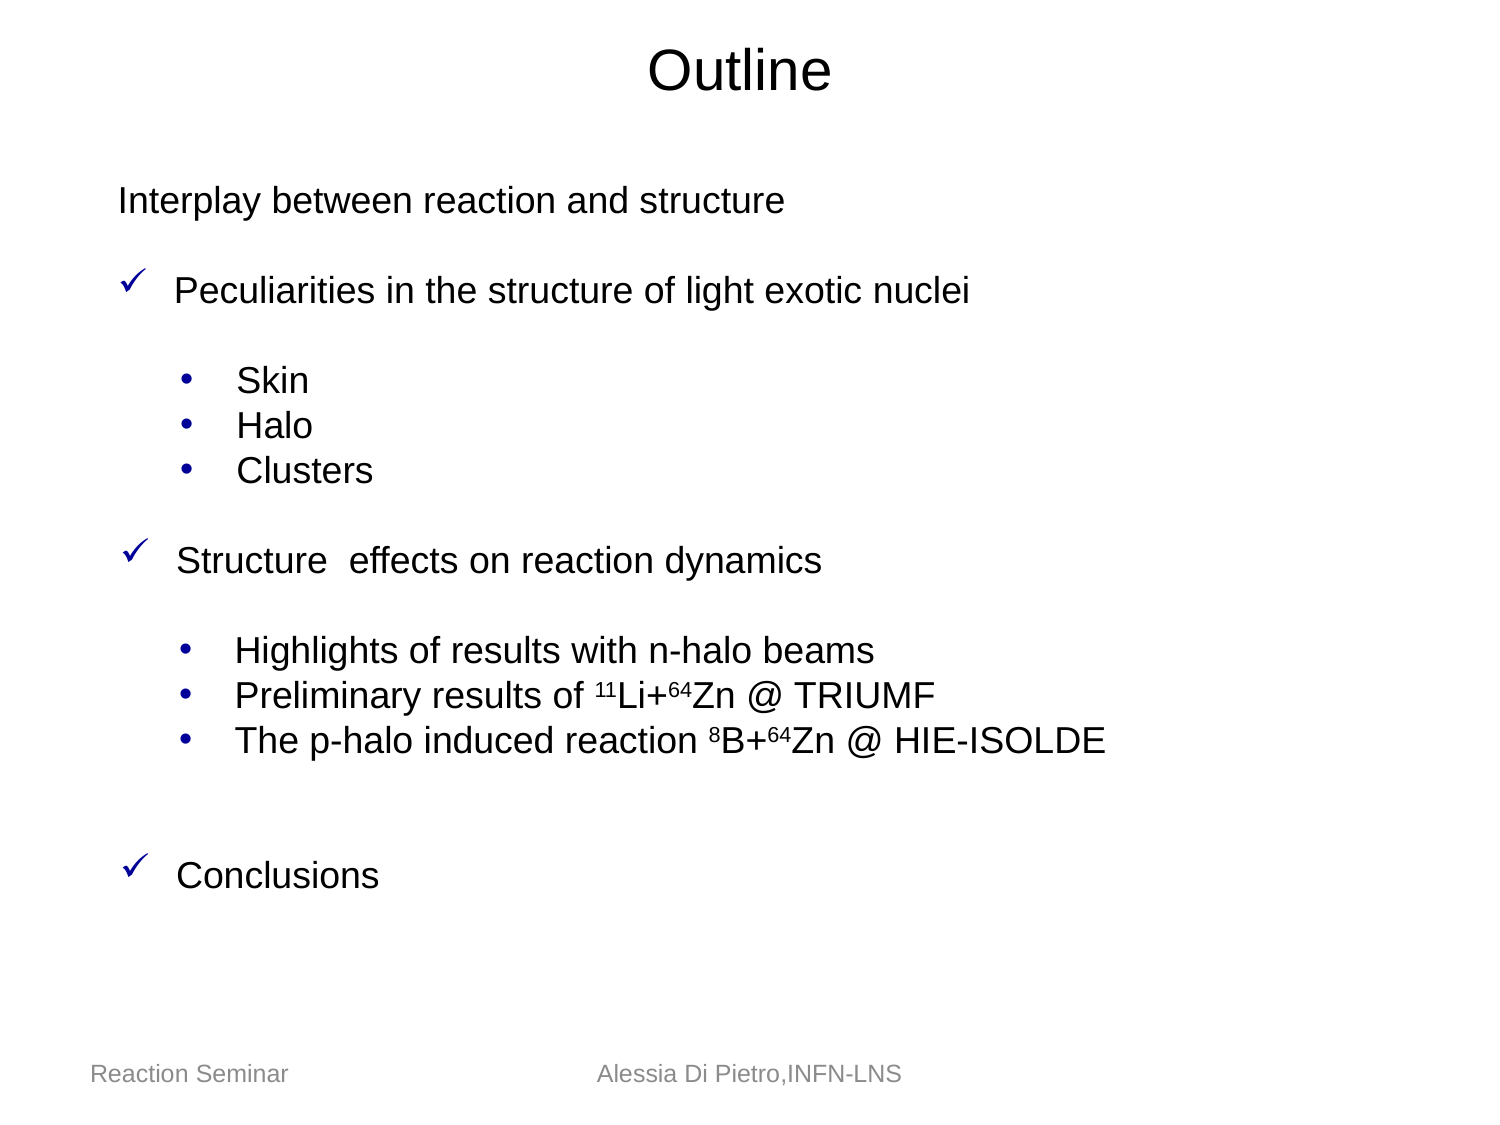

Outline

Interplay between reaction and structure

Peculiarities in the structure of light exotic nuclei

Skin
Halo
Clusters

Structure  effects on reaction dynamics

Highlights of results with n-halo beams
Preliminary results of 11Li+64Zn @ TRIUMF
The p-halo induced reaction 8B+64Zn @ HIE-ISOLDE

Conclusions

Reaction Seminar
Alessia Di Pietro,INFN-LNS